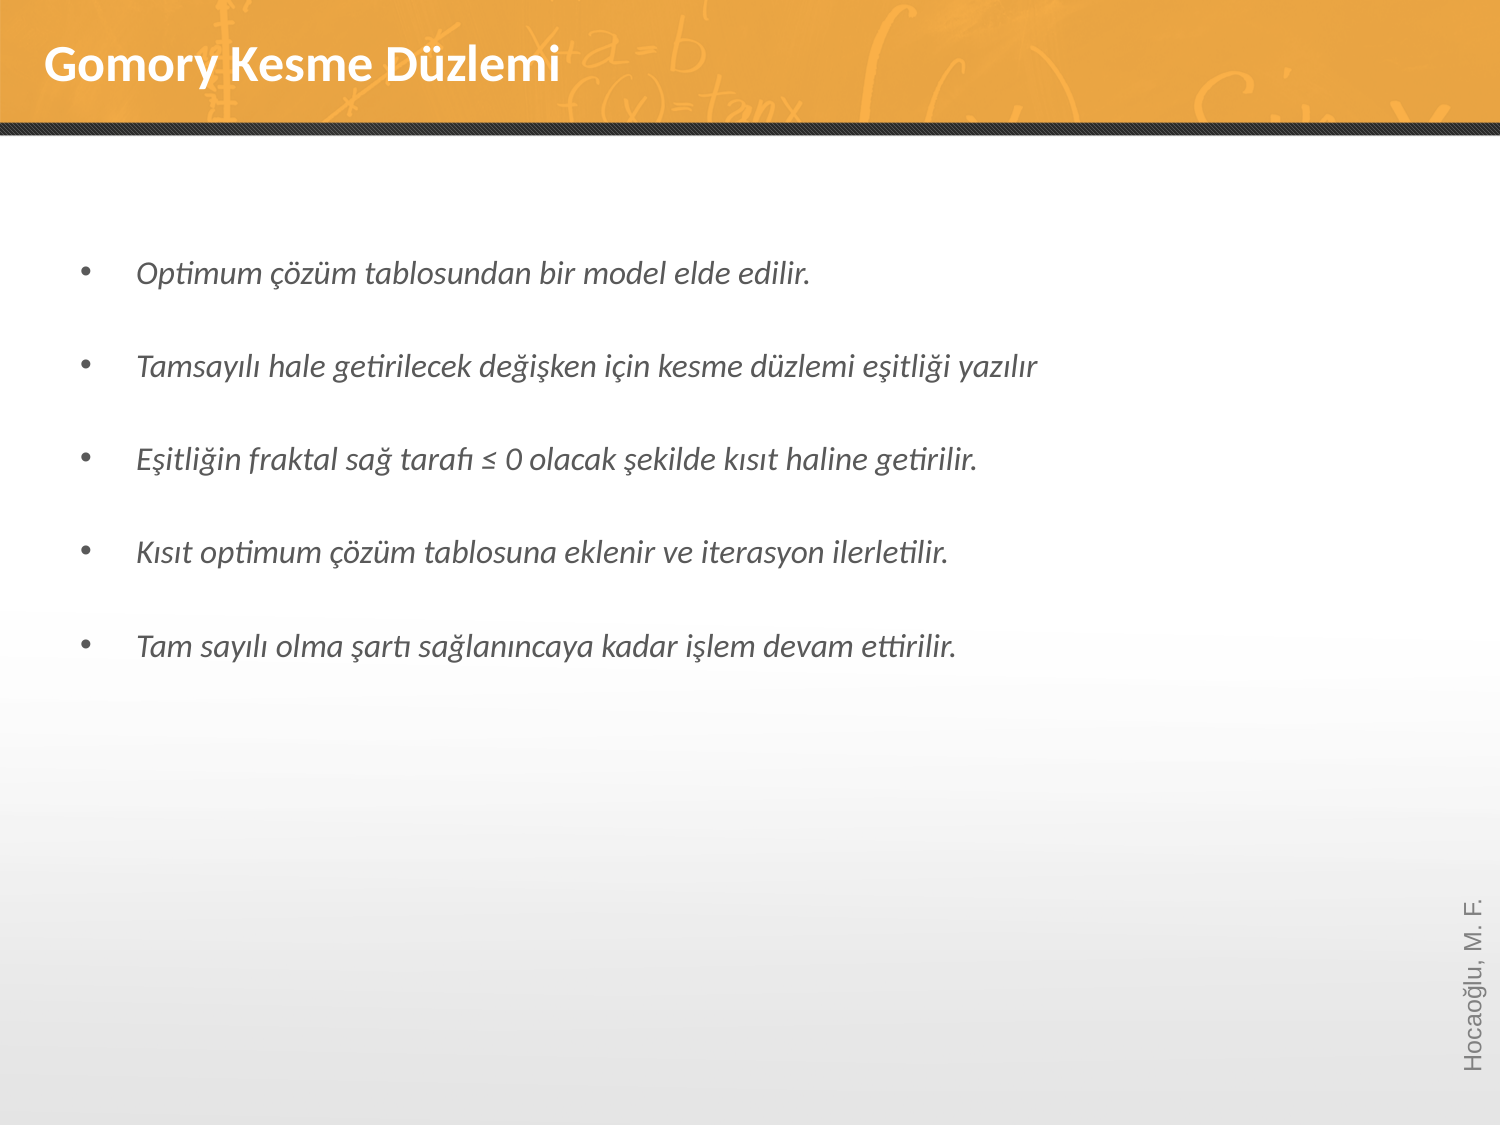

# Gomory Kesme Düzlemi
Optimum çözüm tablosundan bir model elde edilir.

Tamsayılı hale getirilecek değişken için kesme düzlemi eşitliği yazılır

Eşitliğin fraktal sağ tarafı ≤ 0 olacak şekilde kısıt haline getirilir.

Kısıt optimum çözüm tablosuna eklenir ve iterasyon ilerletilir.

Tam sayılı olma şartı sağlanıncaya kadar işlem devam ettirilir.